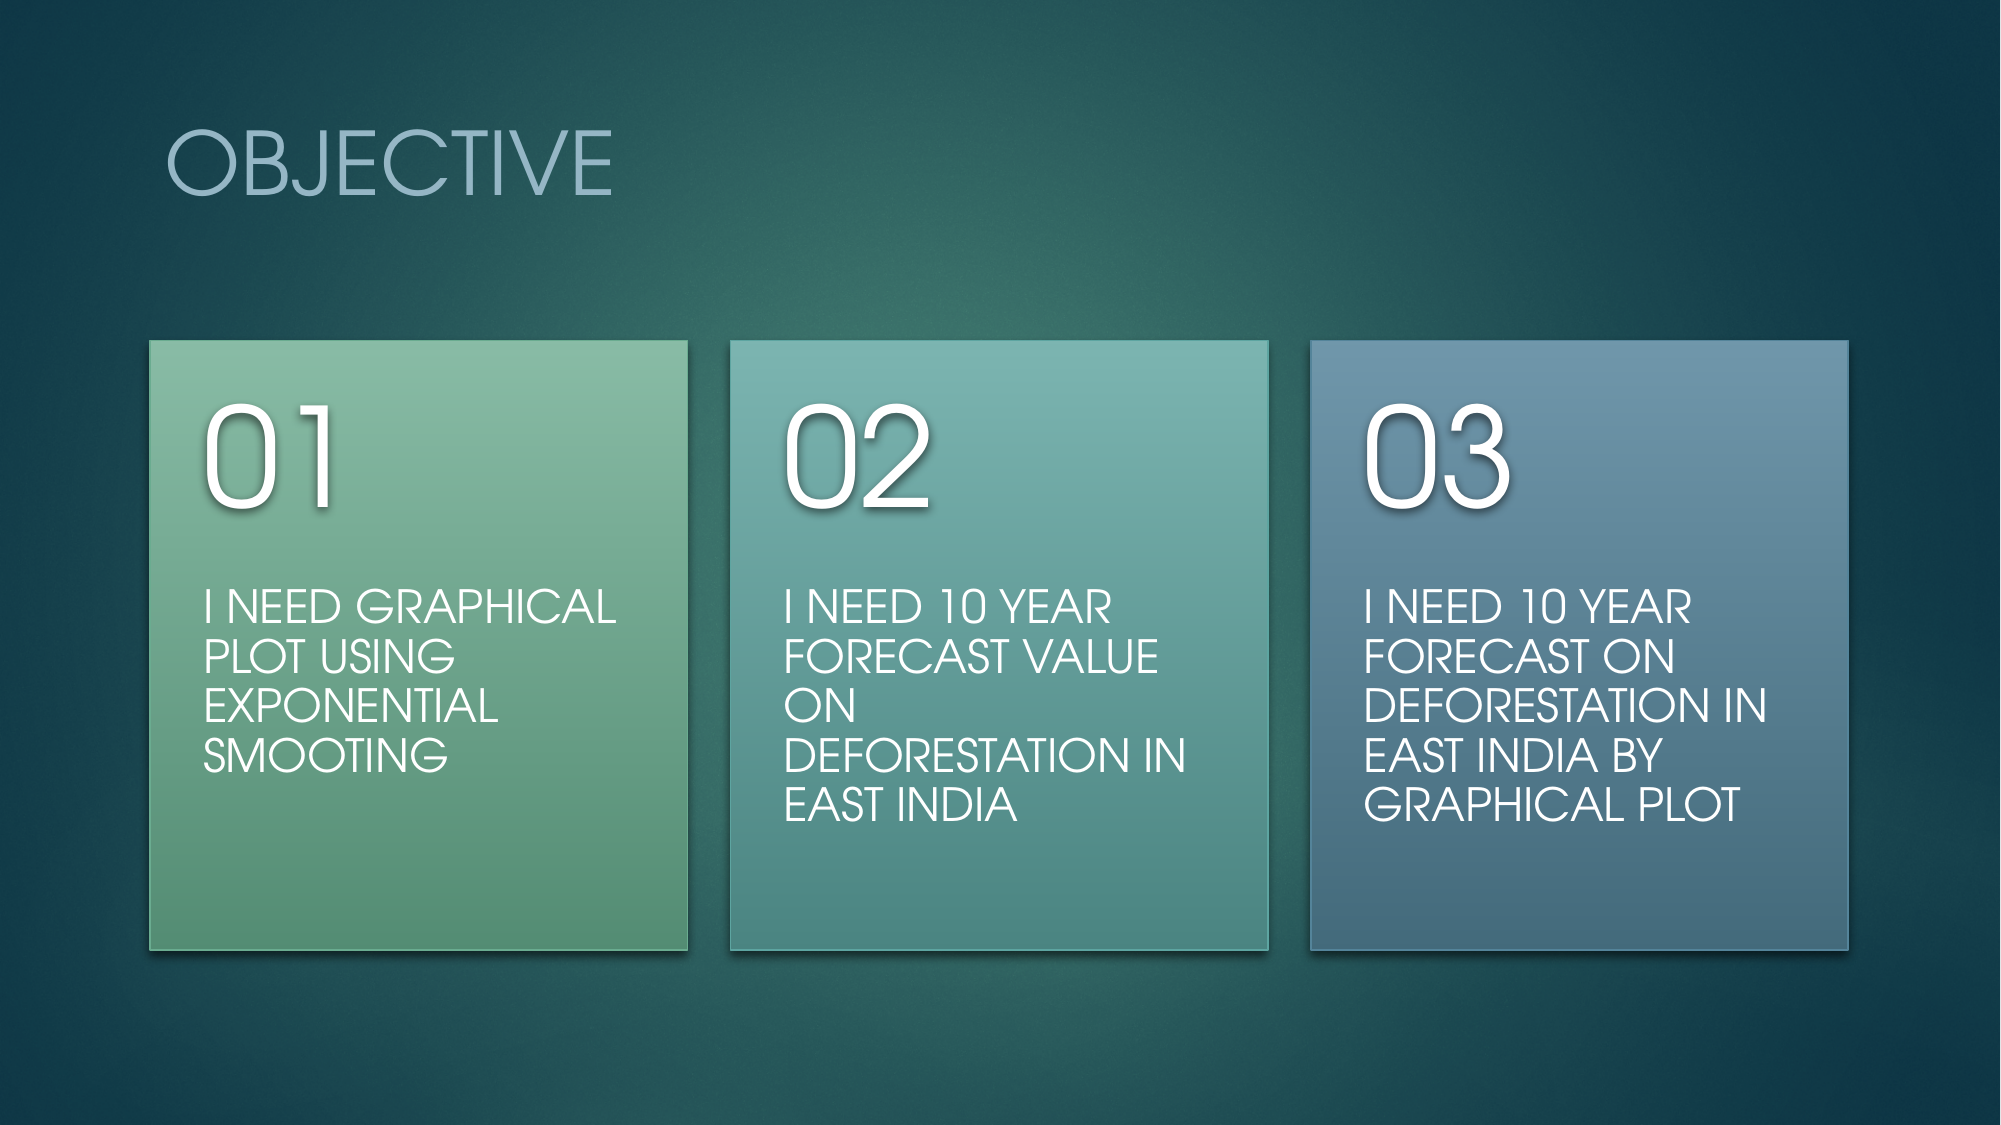

# OBJECTIVE
I need graphical plot using exponential smooting

01
I Need 10 year forecast value on deforestation in east india
02
I Need 10 year forecast on deforestation in east india by graphical plot
03